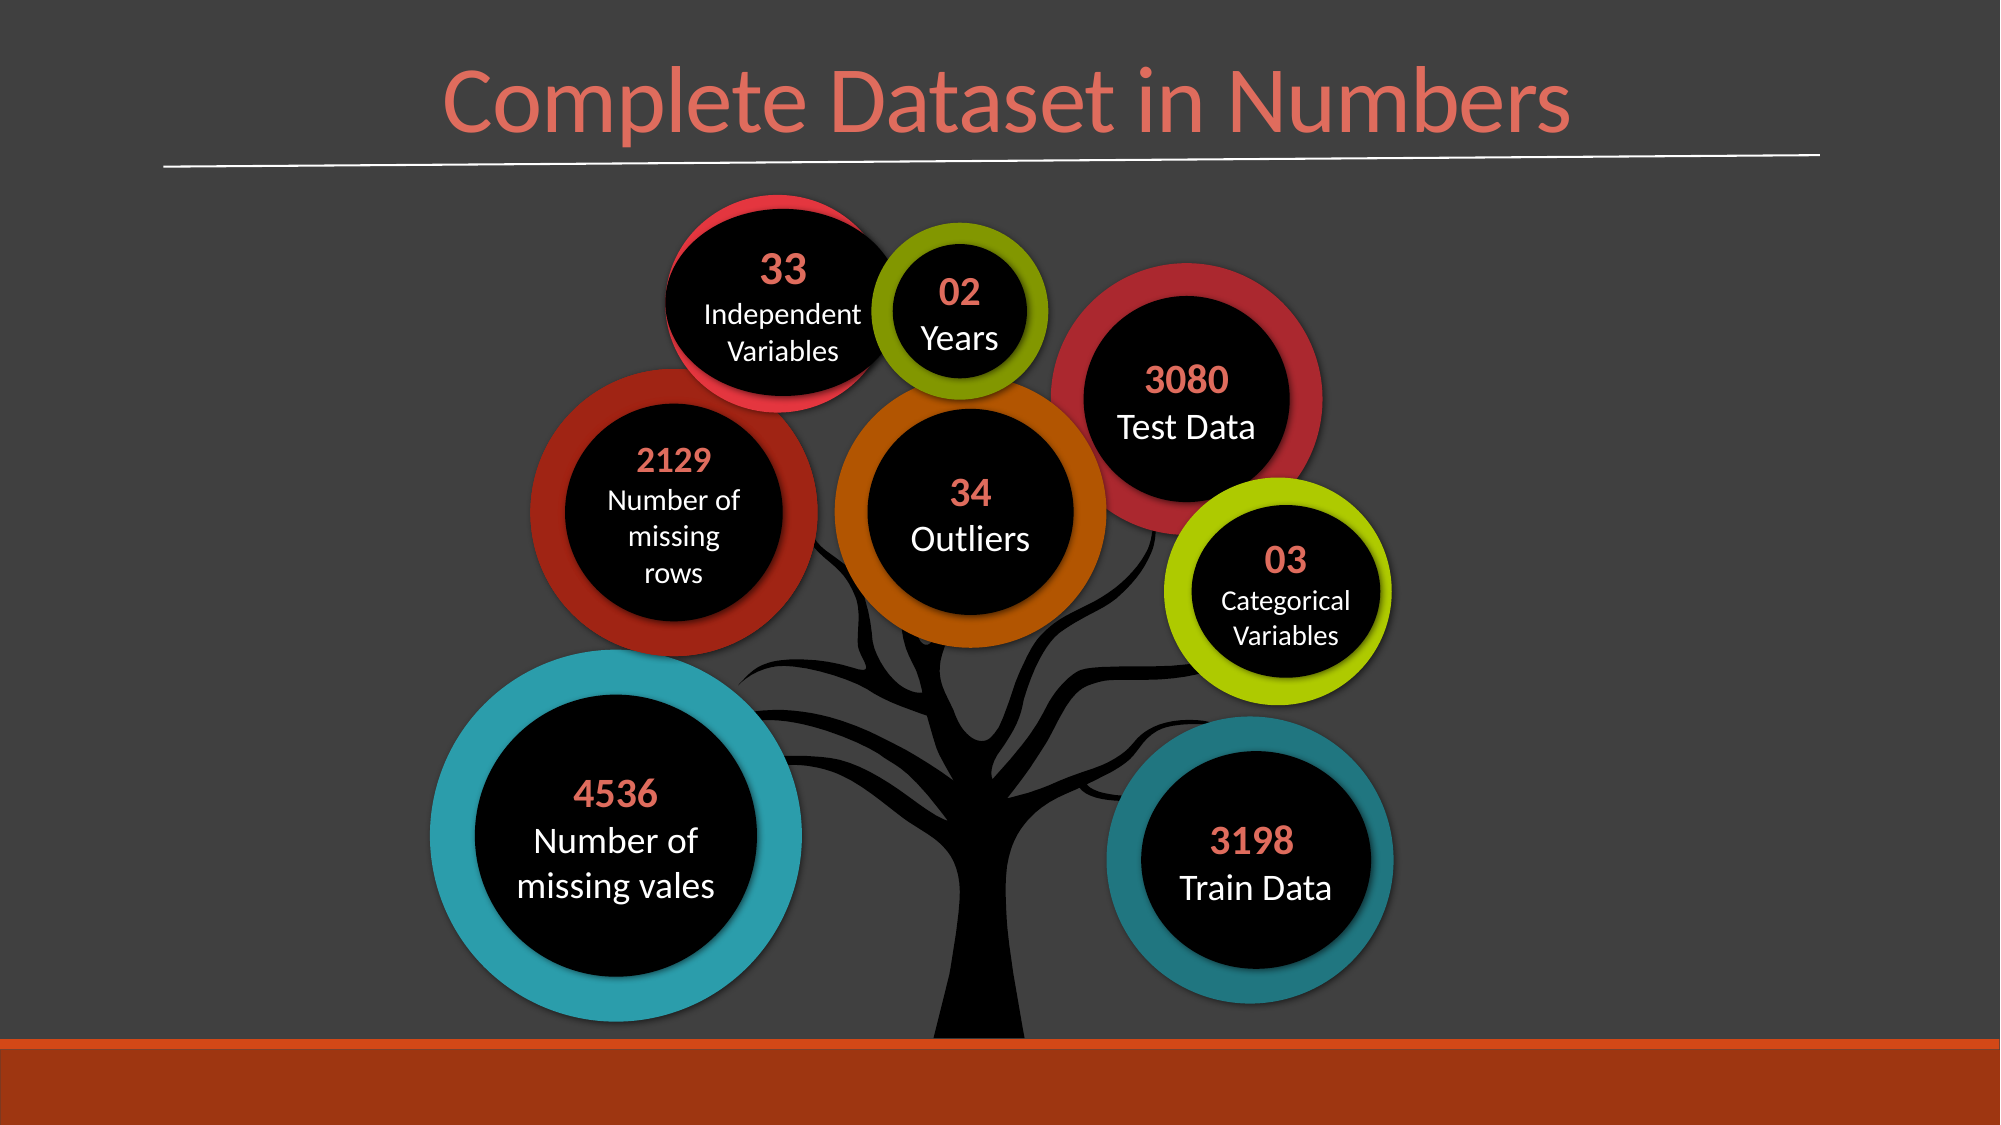

Complete Dataset in Numbers

33
Independent Variables

02
Years

3080
Test Data

2129
Number of missing rows

34
Outliers

03
Categorical Variables

4536
Number of missing vales

3198
Train Data